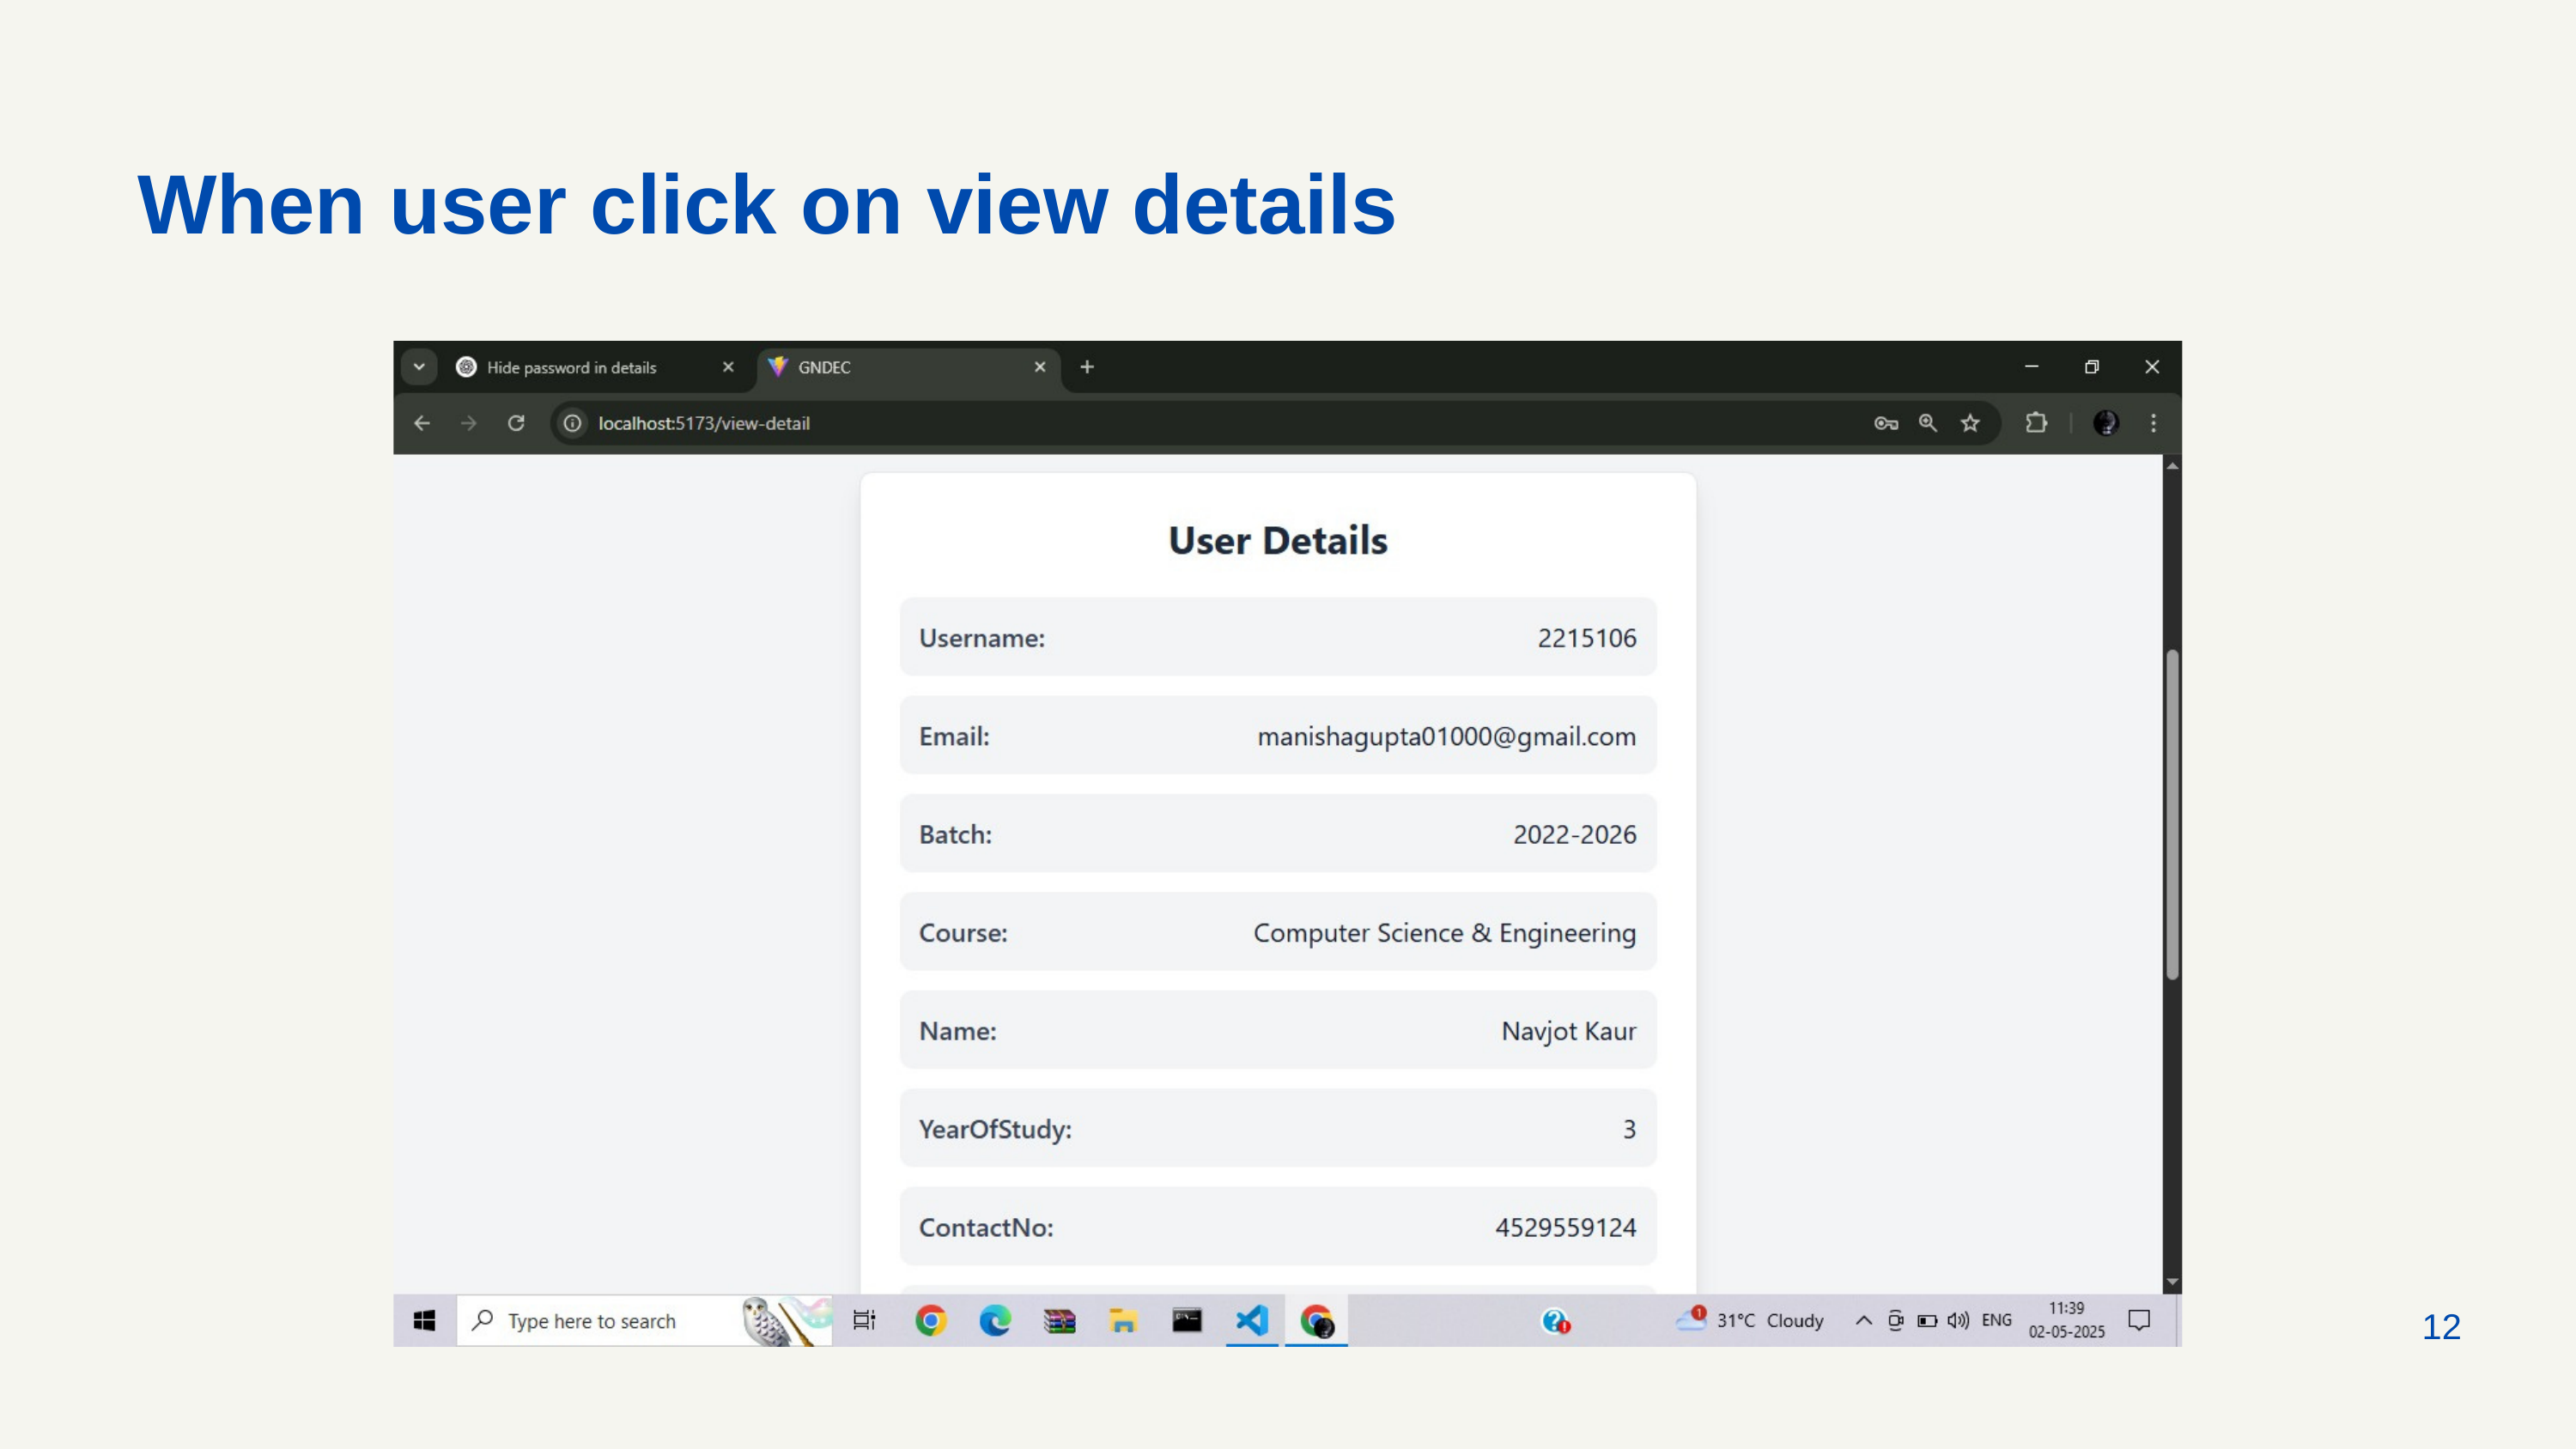

When user click on view details

12